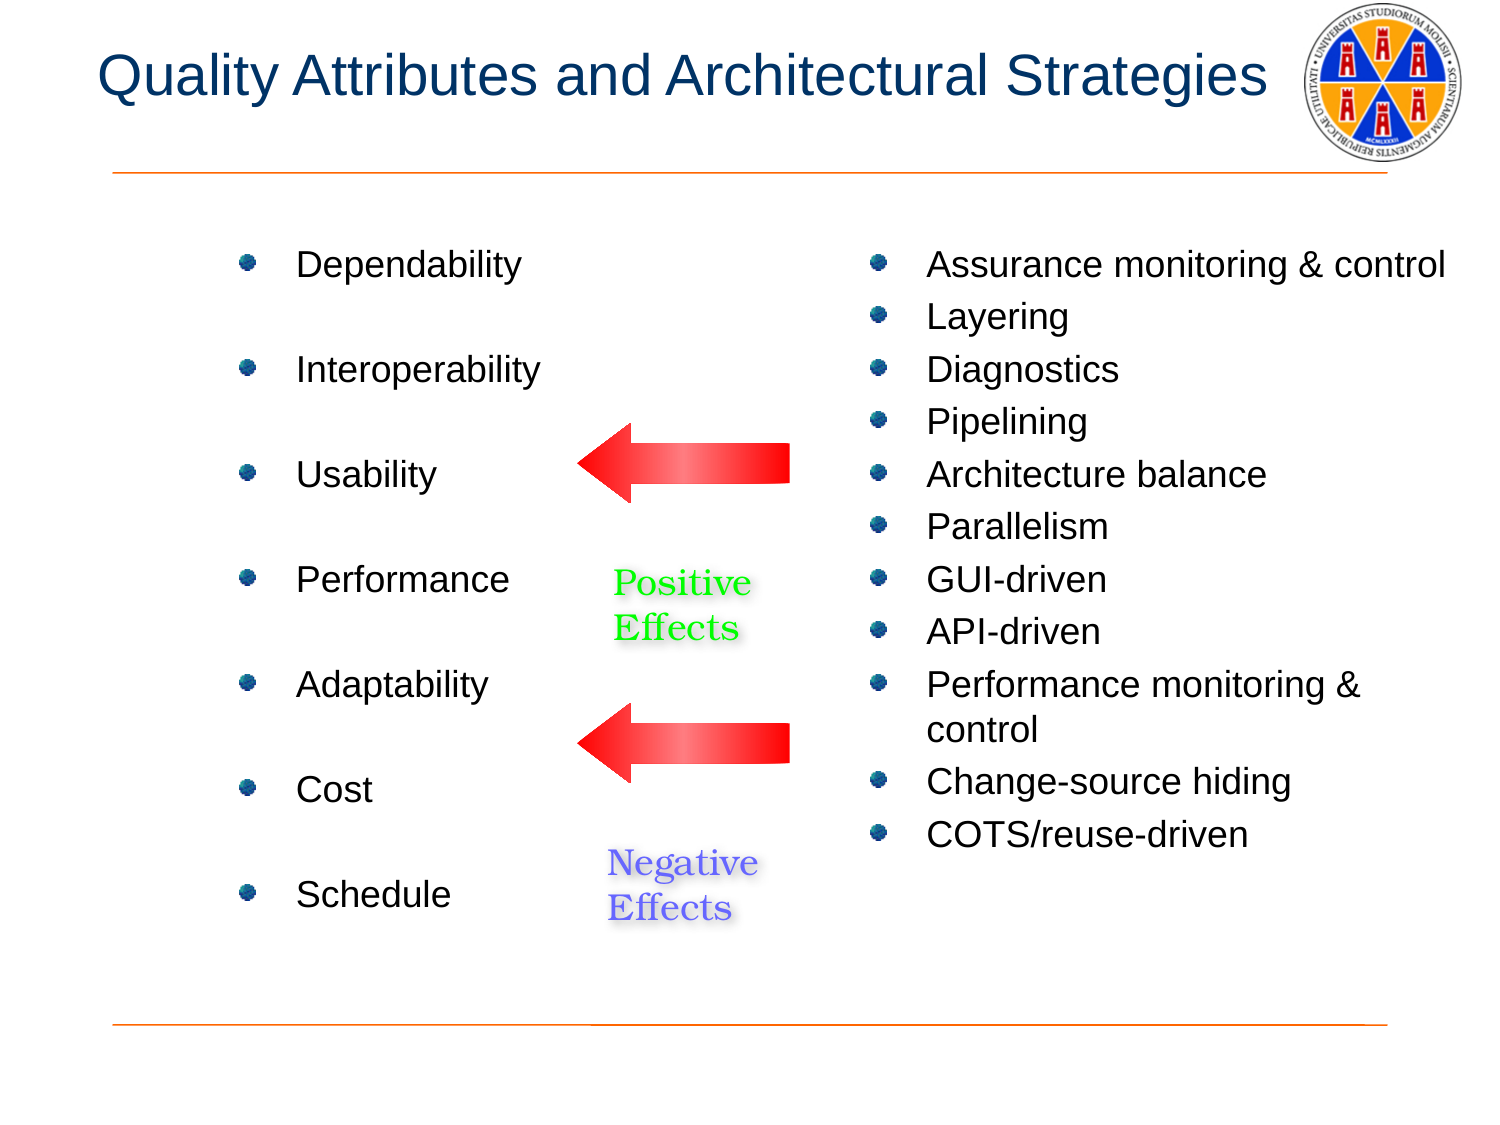

# Quality Attributes and Architectural Strategies
Dependability

Interoperability

Usability

Performance

Adaptability

Cost

Schedule
Assurance monitoring & control
Layering
Diagnostics
Pipelining
Architecture balance
Parallelism
GUI-driven
API-driven
Performance monitoring & control
Change-source hiding
COTS/reuse-driven

Positive
Effects
Negative
Effects